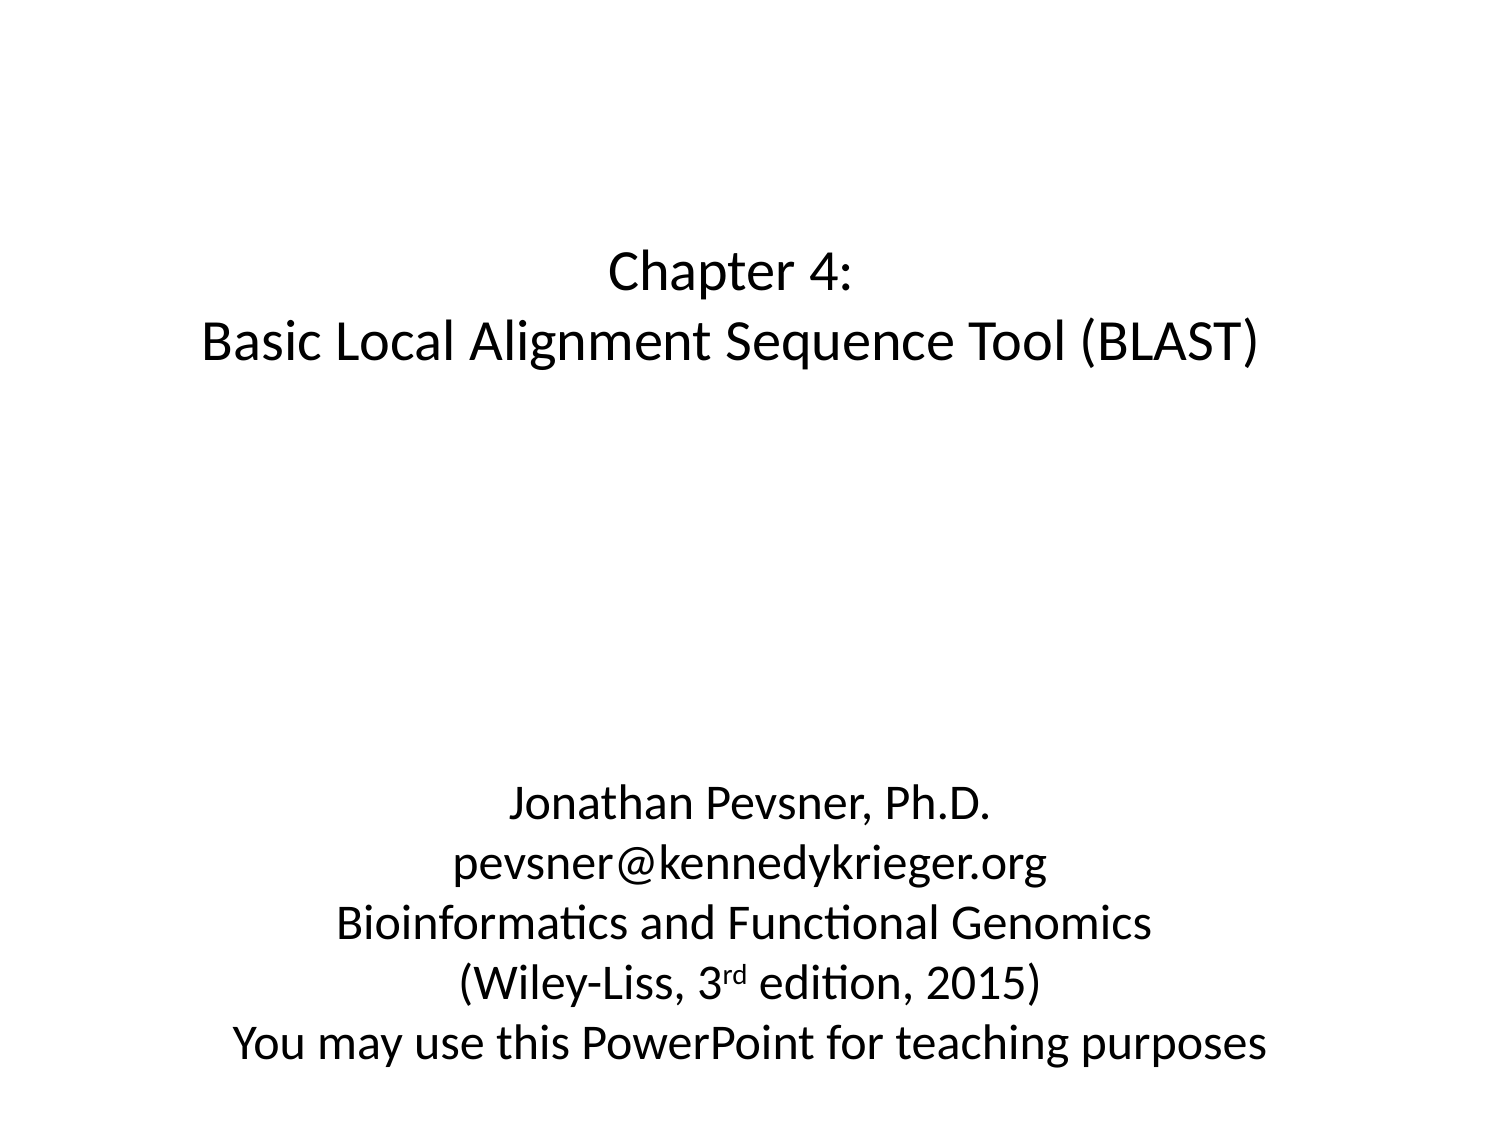

Chapter 4:
Basic Local Alignment Sequence Tool (BLAST)
Jonathan Pevsner, Ph.D.
pevsner@kennedykrieger.org
Bioinformatics and Functional Genomics
(Wiley-Liss, 3rd edition, 2015)
You may use this PowerPoint for teaching purposes